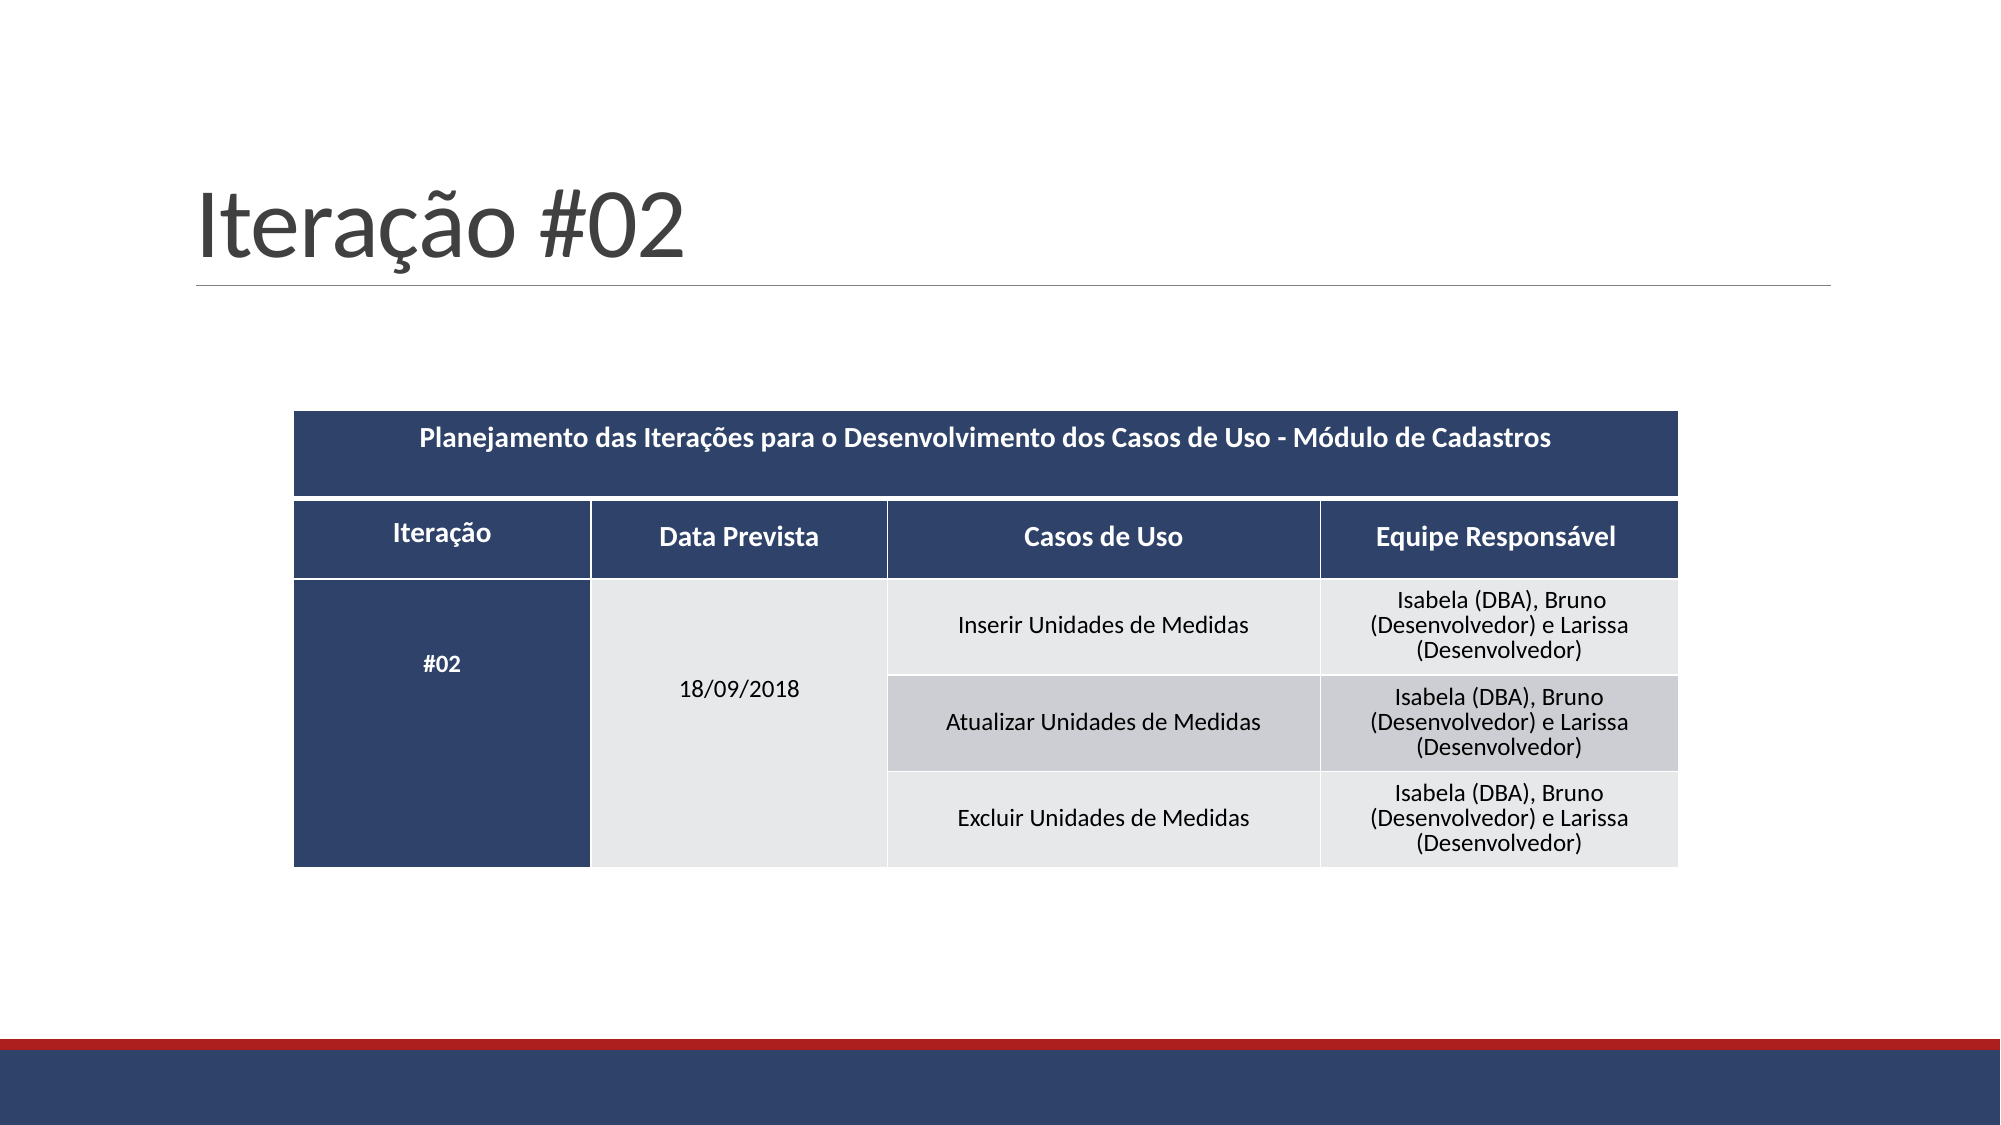

# Iteração #02
| Planejamento das Iterações para o Desenvolvimento dos Casos de Uso - Módulo de Cadastros |  |  |  |
| --- | --- | --- | --- |
| Iteração | Data Prevista | Casos de Uso | Equipe Responsável |
| #02 | 18/09/2018 | Inserir Unidades de Medidas | Isabela (DBA), Bruno (Desenvolvedor) e Larissa (Desenvolvedor) |
|  |  | Atualizar Unidades de Medidas | Isabela (DBA), Bruno (Desenvolvedor) e Larissa (Desenvolvedor) |
|  |  | Excluir Unidades de Medidas | Isabela (DBA), Bruno (Desenvolvedor) e Larissa (Desenvolvedor) |